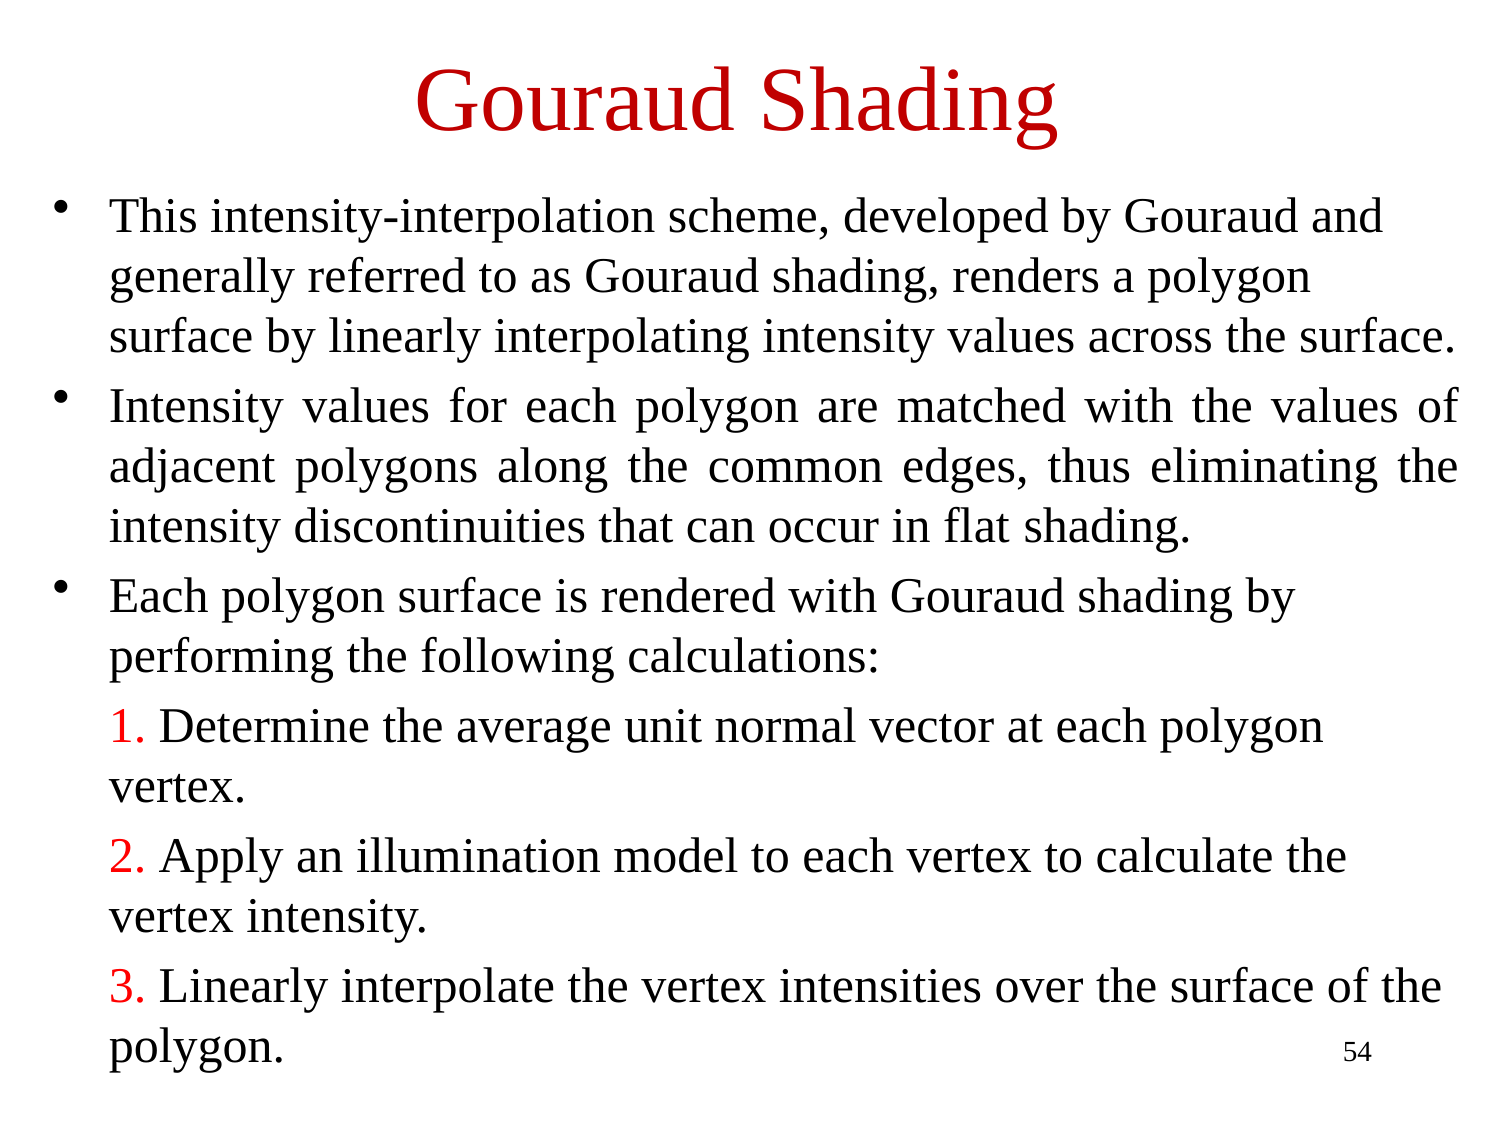

# Gouraud Shading
This intensity-interpolation scheme, developed by Gouraud and generally referred to as Gouraud shading, renders a polygon surface by linearly interpolating intensity values across the surface.
Intensity values for each polygon are matched with the values of adjacent polygons along the common edges, thus eliminating the intensity discontinuities that can occur in flat shading.
Each polygon surface is rendered with Gouraud shading by performing the following calculations:
	1. Determine the average unit normal vector at each polygon vertex.
	2. Apply an illumination model to each vertex to calculate the vertex intensity.
	3. Linearly interpolate the vertex intensities over the surface of the polygon.
54